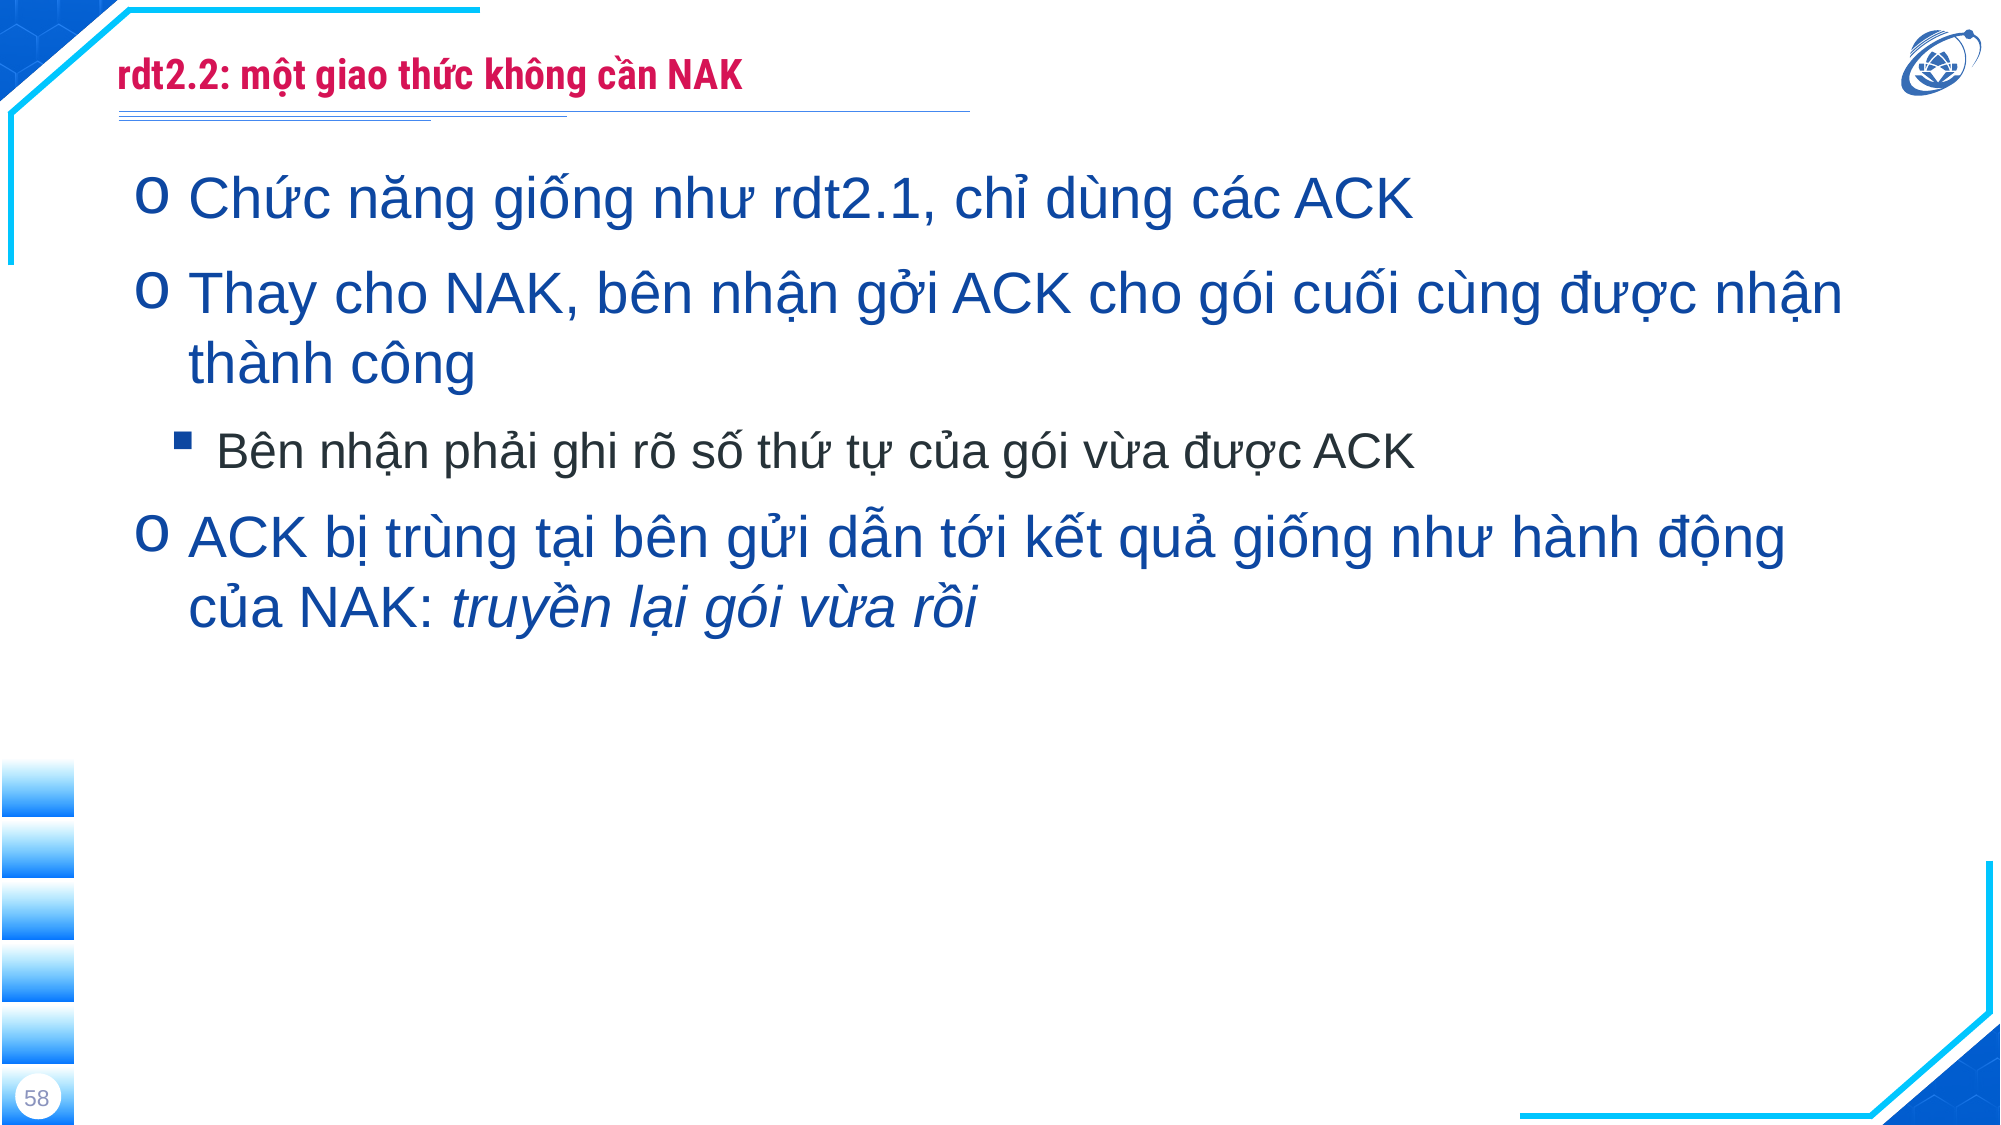

# rdt2.2: một giao thức không cần NAK
Chức năng giống như rdt2.1, chỉ dùng các ACK
Thay cho NAK, bên nhận gởi ACK cho gói cuối cùng được nhận thành công
Bên nhận phải ghi rõ số thứ tự của gói vừa được ACK
ACK bị trùng tại bên gửi dẫn tới kết quả giống như hành động của NAK: truyền lại gói vừa rồi
58